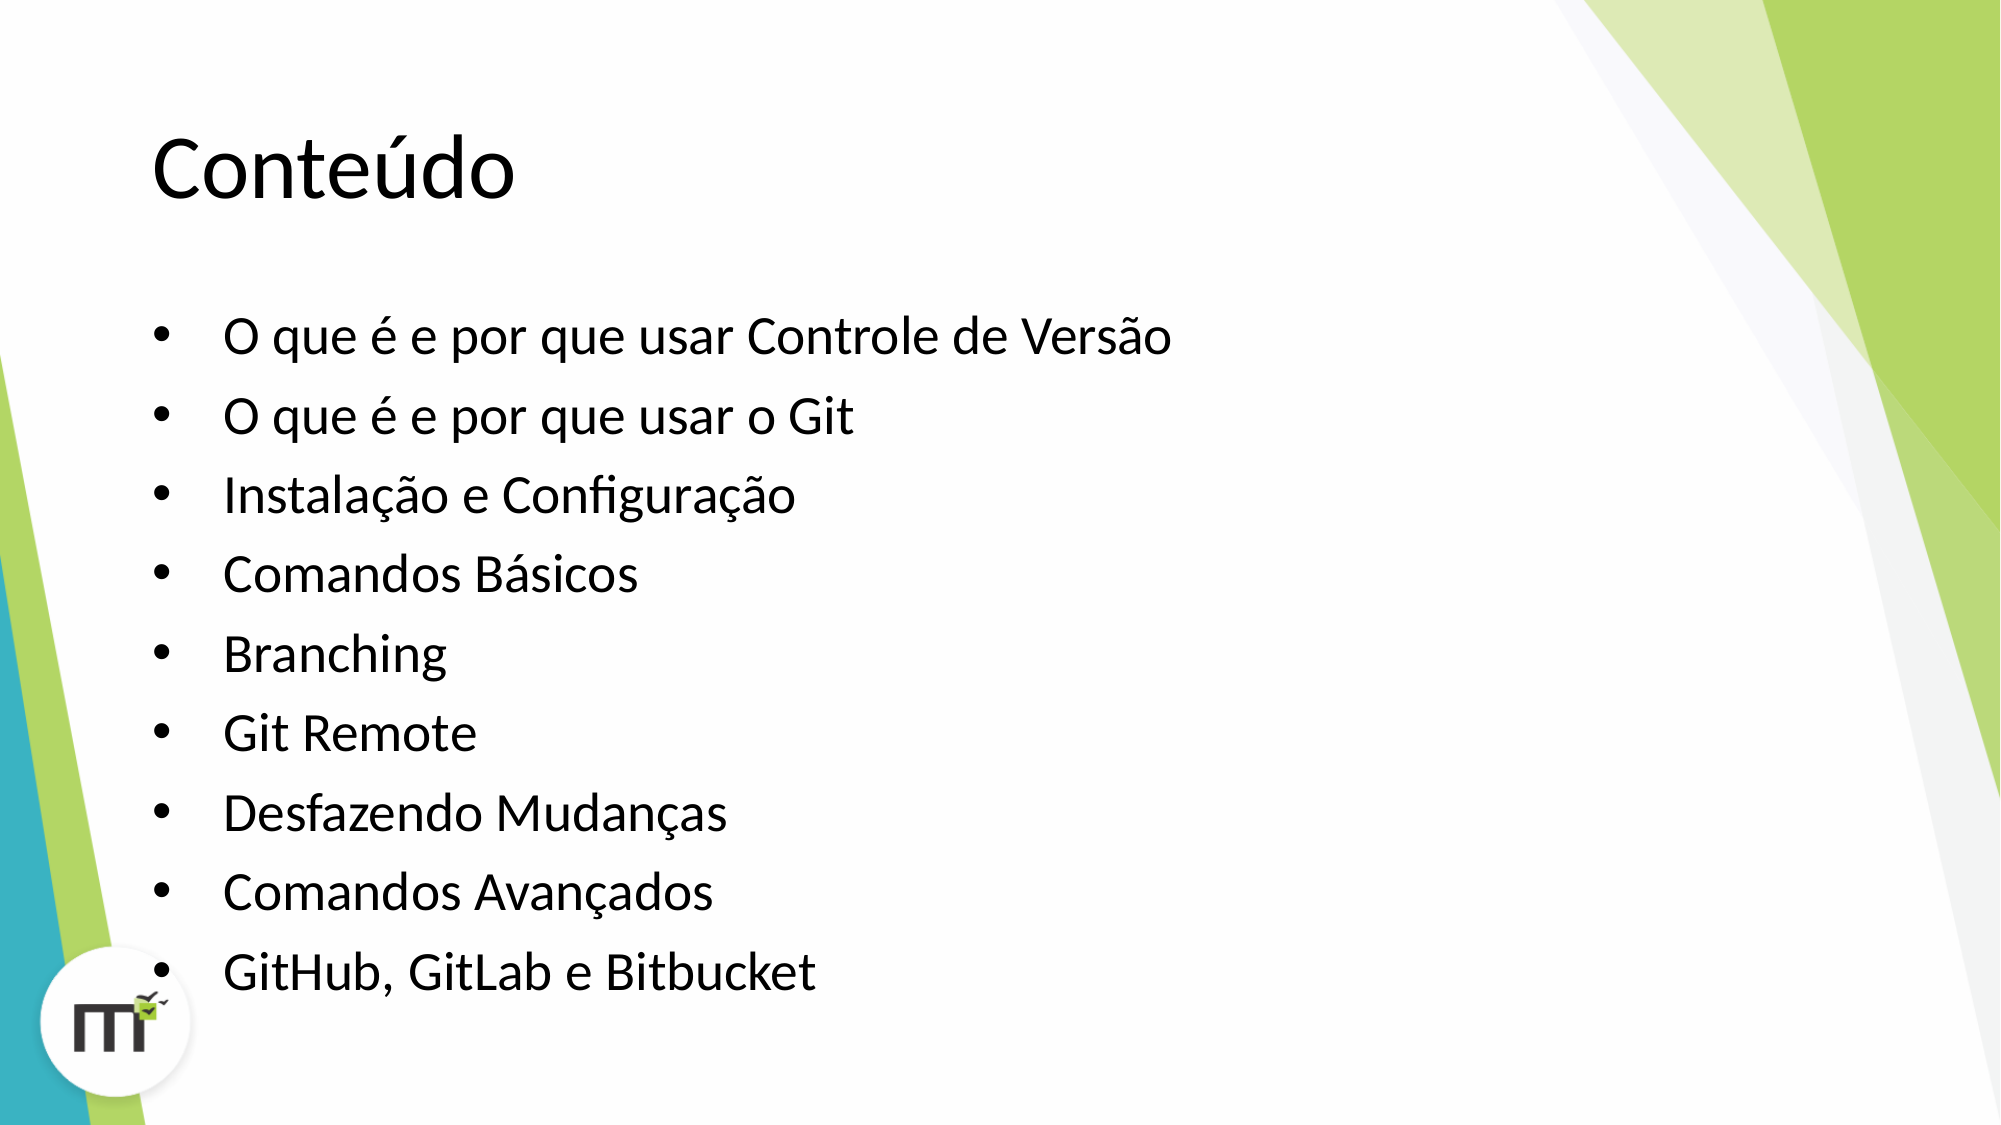

# Conteúdo
O que é e por que usar Controle de Versão
O que é e por que usar o Git
Instalação e Configuração
Comandos Básicos
Branching
Git Remote
Desfazendo Mudanças
Comandos Avançados
GitHub, GitLab e Bitbucket